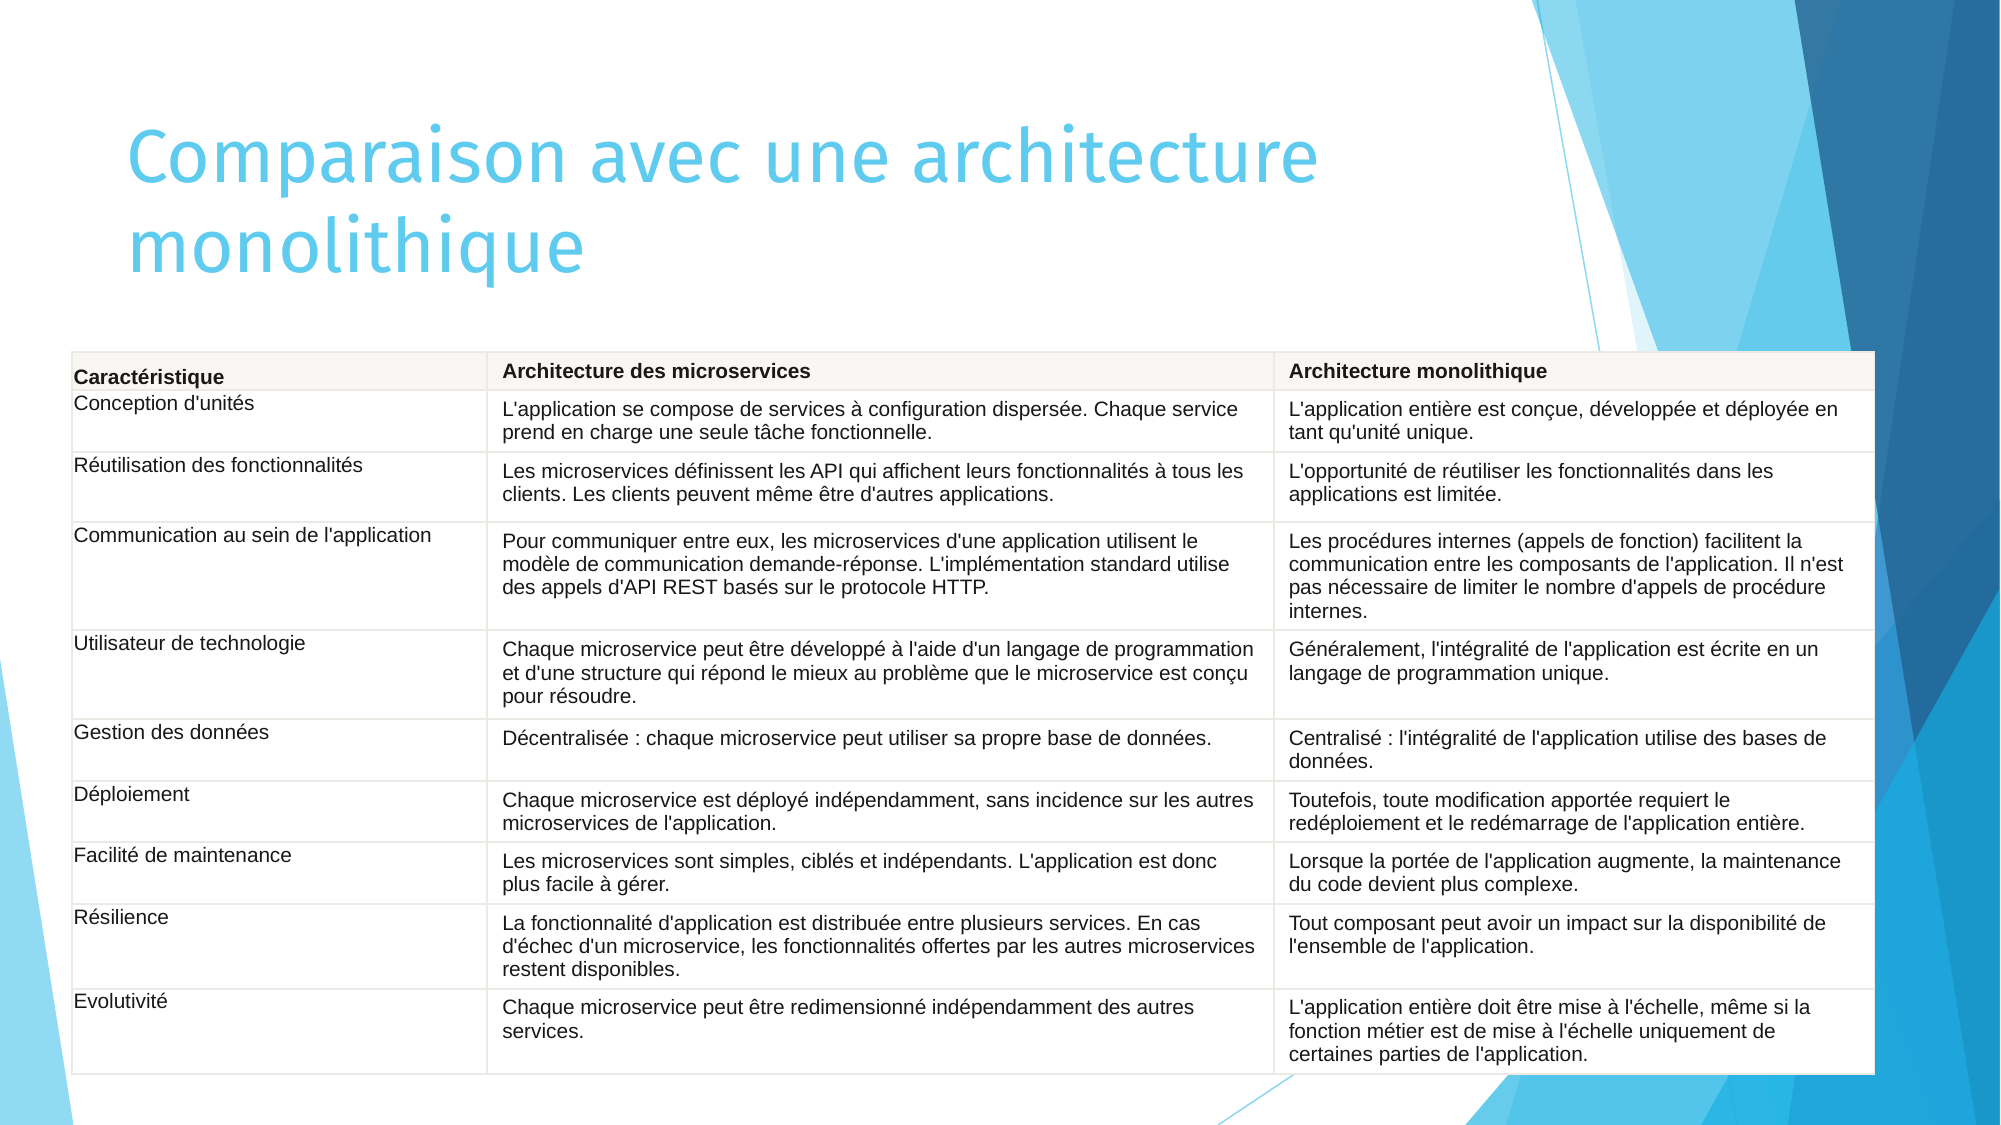

# Comparaison avec une architecture monolithique
| Caractéristique | Architecture des microservices | Architecture monolithique |
| --- | --- | --- |
| Conception d'unités | L'application se compose de services à configuration dispersée. Chaque service prend en charge une seule tâche fonctionnelle. | L'application entière est conçue, développée et déployée en tant qu'unité unique. |
| Réutilisation des fonctionnalités | Les microservices définissent les API qui affichent leurs fonctionnalités à tous les clients. Les clients peuvent même être d'autres applications. | L'opportunité de réutiliser les fonctionnalités dans les applications est limitée. |
| Communication au sein de l'application | Pour communiquer entre eux, les microservices d'une application utilisent le modèle de communication demande-réponse. L'implémentation standard utilise des appels d'API REST basés sur le protocole HTTP. | Les procédures internes (appels de fonction) facilitent la communication entre les composants de l'application. Il n'est pas nécessaire de limiter le nombre d'appels de procédure internes. |
| Utilisateur de technologie | Chaque microservice peut être développé à l'aide d'un langage de programmation et d'une structure qui répond le mieux au problème que le microservice est conçu pour résoudre. | Généralement, l'intégralité de l'application est écrite en un langage de programmation unique. |
| Gestion des données | Décentralisée : chaque microservice peut utiliser sa propre base de données. | Centralisé : l'intégralité de l'application utilise des bases de données. |
| Déploiement | Chaque microservice est déployé indépendamment, sans incidence sur les autres microservices de l'application. | Toutefois, toute modification apportée requiert le redéploiement et le redémarrage de l'application entière. |
| Facilité de maintenance | Les microservices sont simples, ciblés et indépendants. L'application est donc plus facile à gérer. | Lorsque la portée de l'application augmente, la maintenance du code devient plus complexe. |
| Résilience | La fonctionnalité d'application est distribuée entre plusieurs services. En cas d'échec d'un microservice, les fonctionnalités offertes par les autres microservices restent disponibles. | Tout composant peut avoir un impact sur la disponibilité de l'ensemble de l'application. |
| Evolutivité | Chaque microservice peut être redimensionné indépendamment des autres services. | L'application entière doit être mise à l'échelle, même si la fonction métier est de mise à l'échelle uniquement de certaines parties de l'application. |